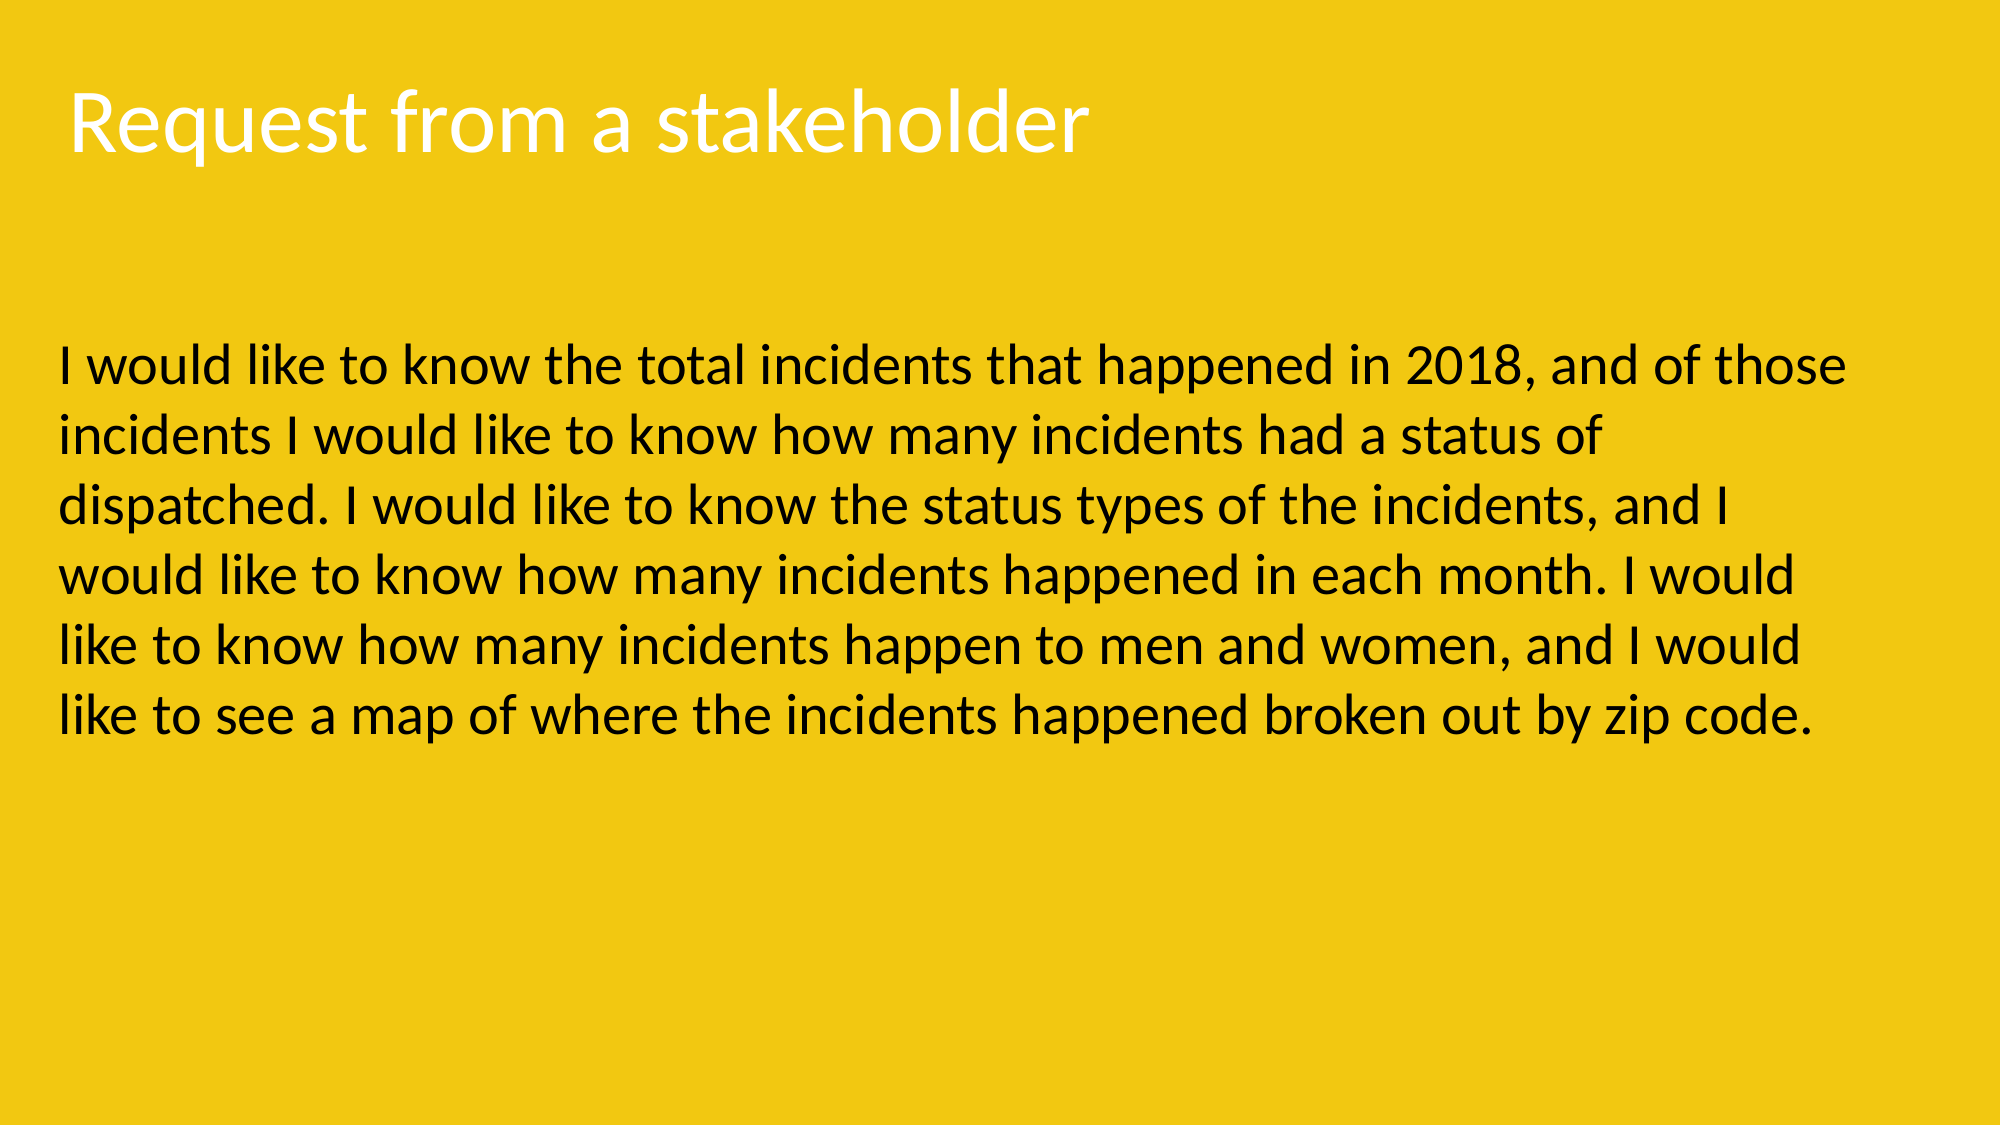

# Request from a stakeholder
I would like to know the total incidents that happened in 2018, and of those incidents I would like to know how many incidents had a status of dispatched. I would like to know the status types of the incidents, and I would like to know how many incidents happened in each month. I would like to know how many incidents happen to men and women, and I would like to see a map of where the incidents happened broken out by zip code.